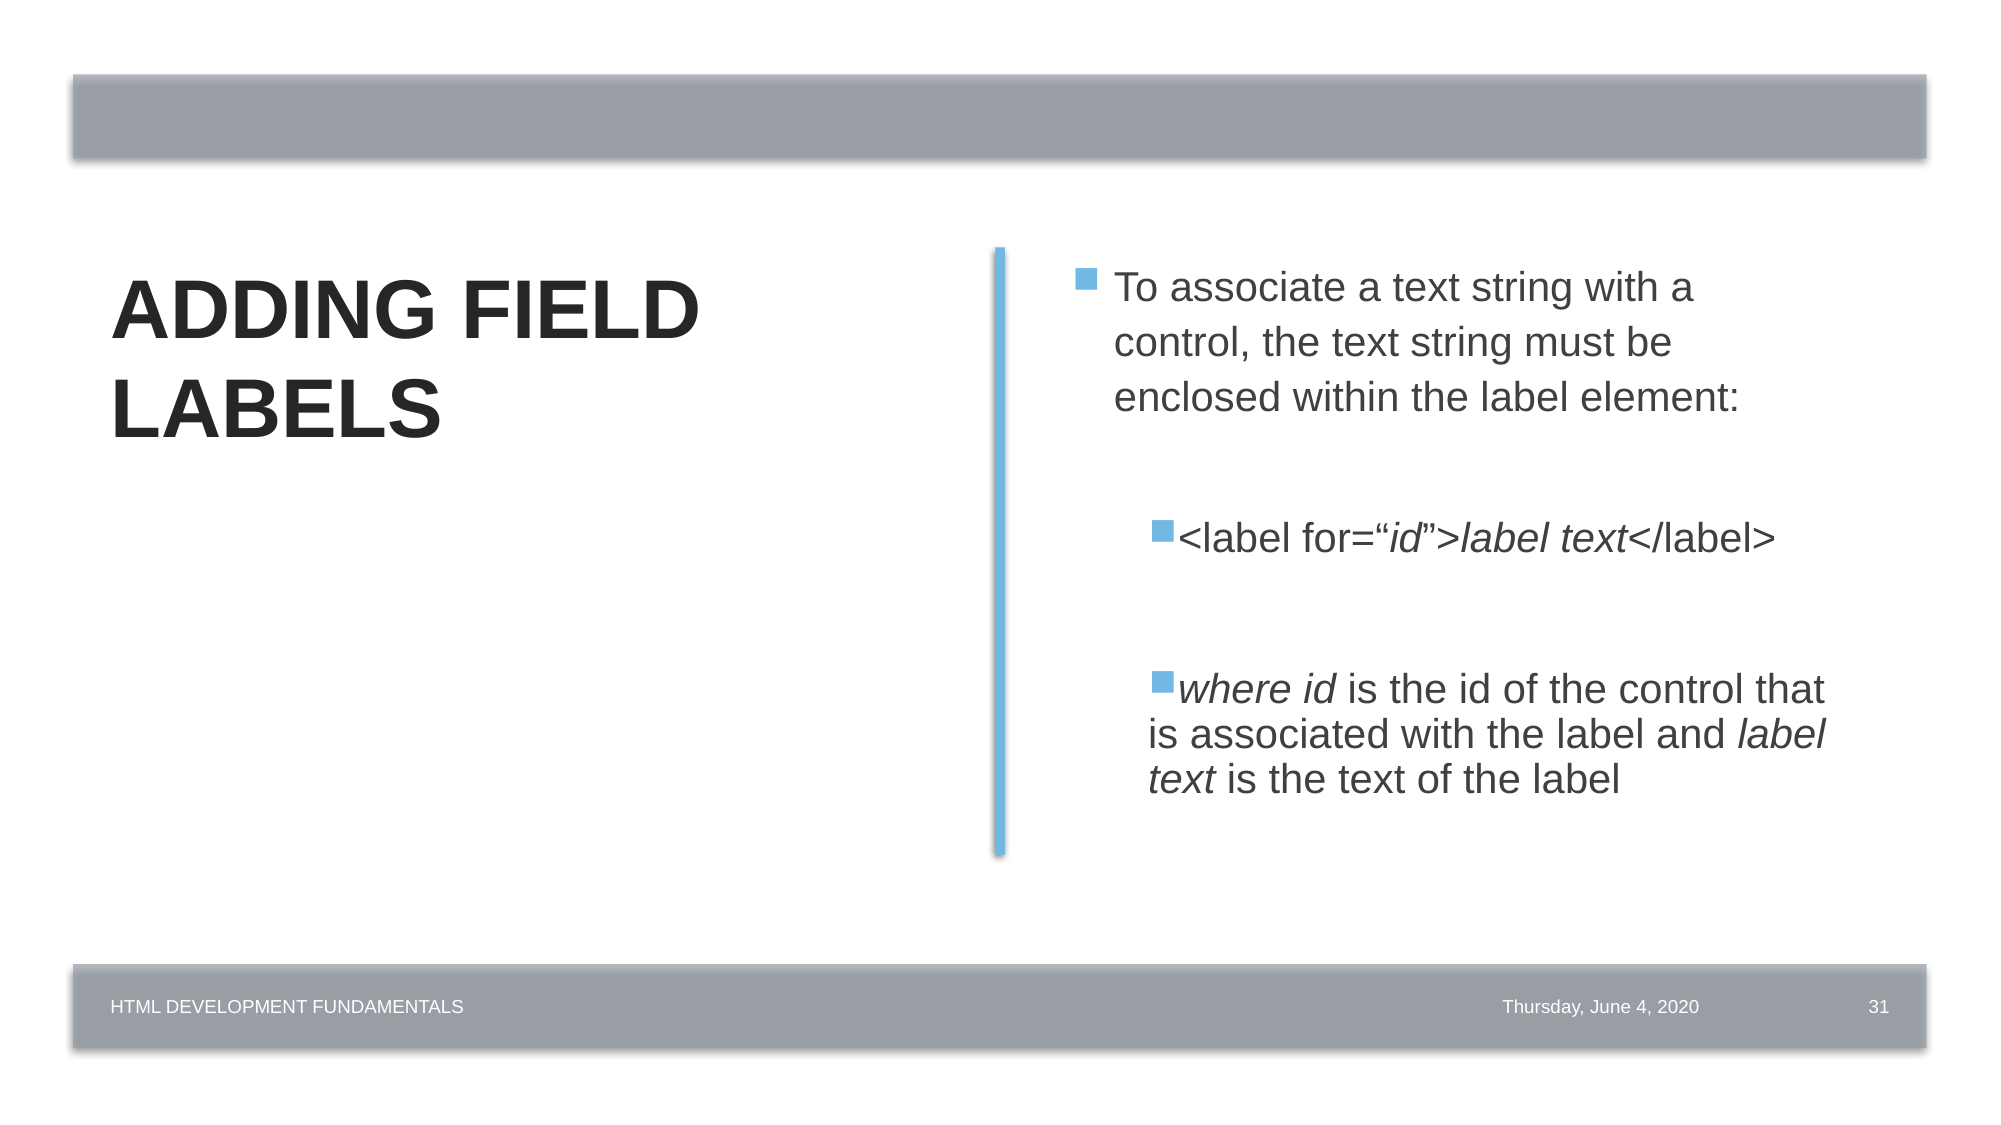

# Adding Field Labels
To associate a text string with a control, the text string must be enclosed within the label element:

<label for=“id”>label text</label>

where id is the id of the control that is associated with the label and label text is the text of the label

HTML Development Fundamentals
Thursday, June 4, 2020
31